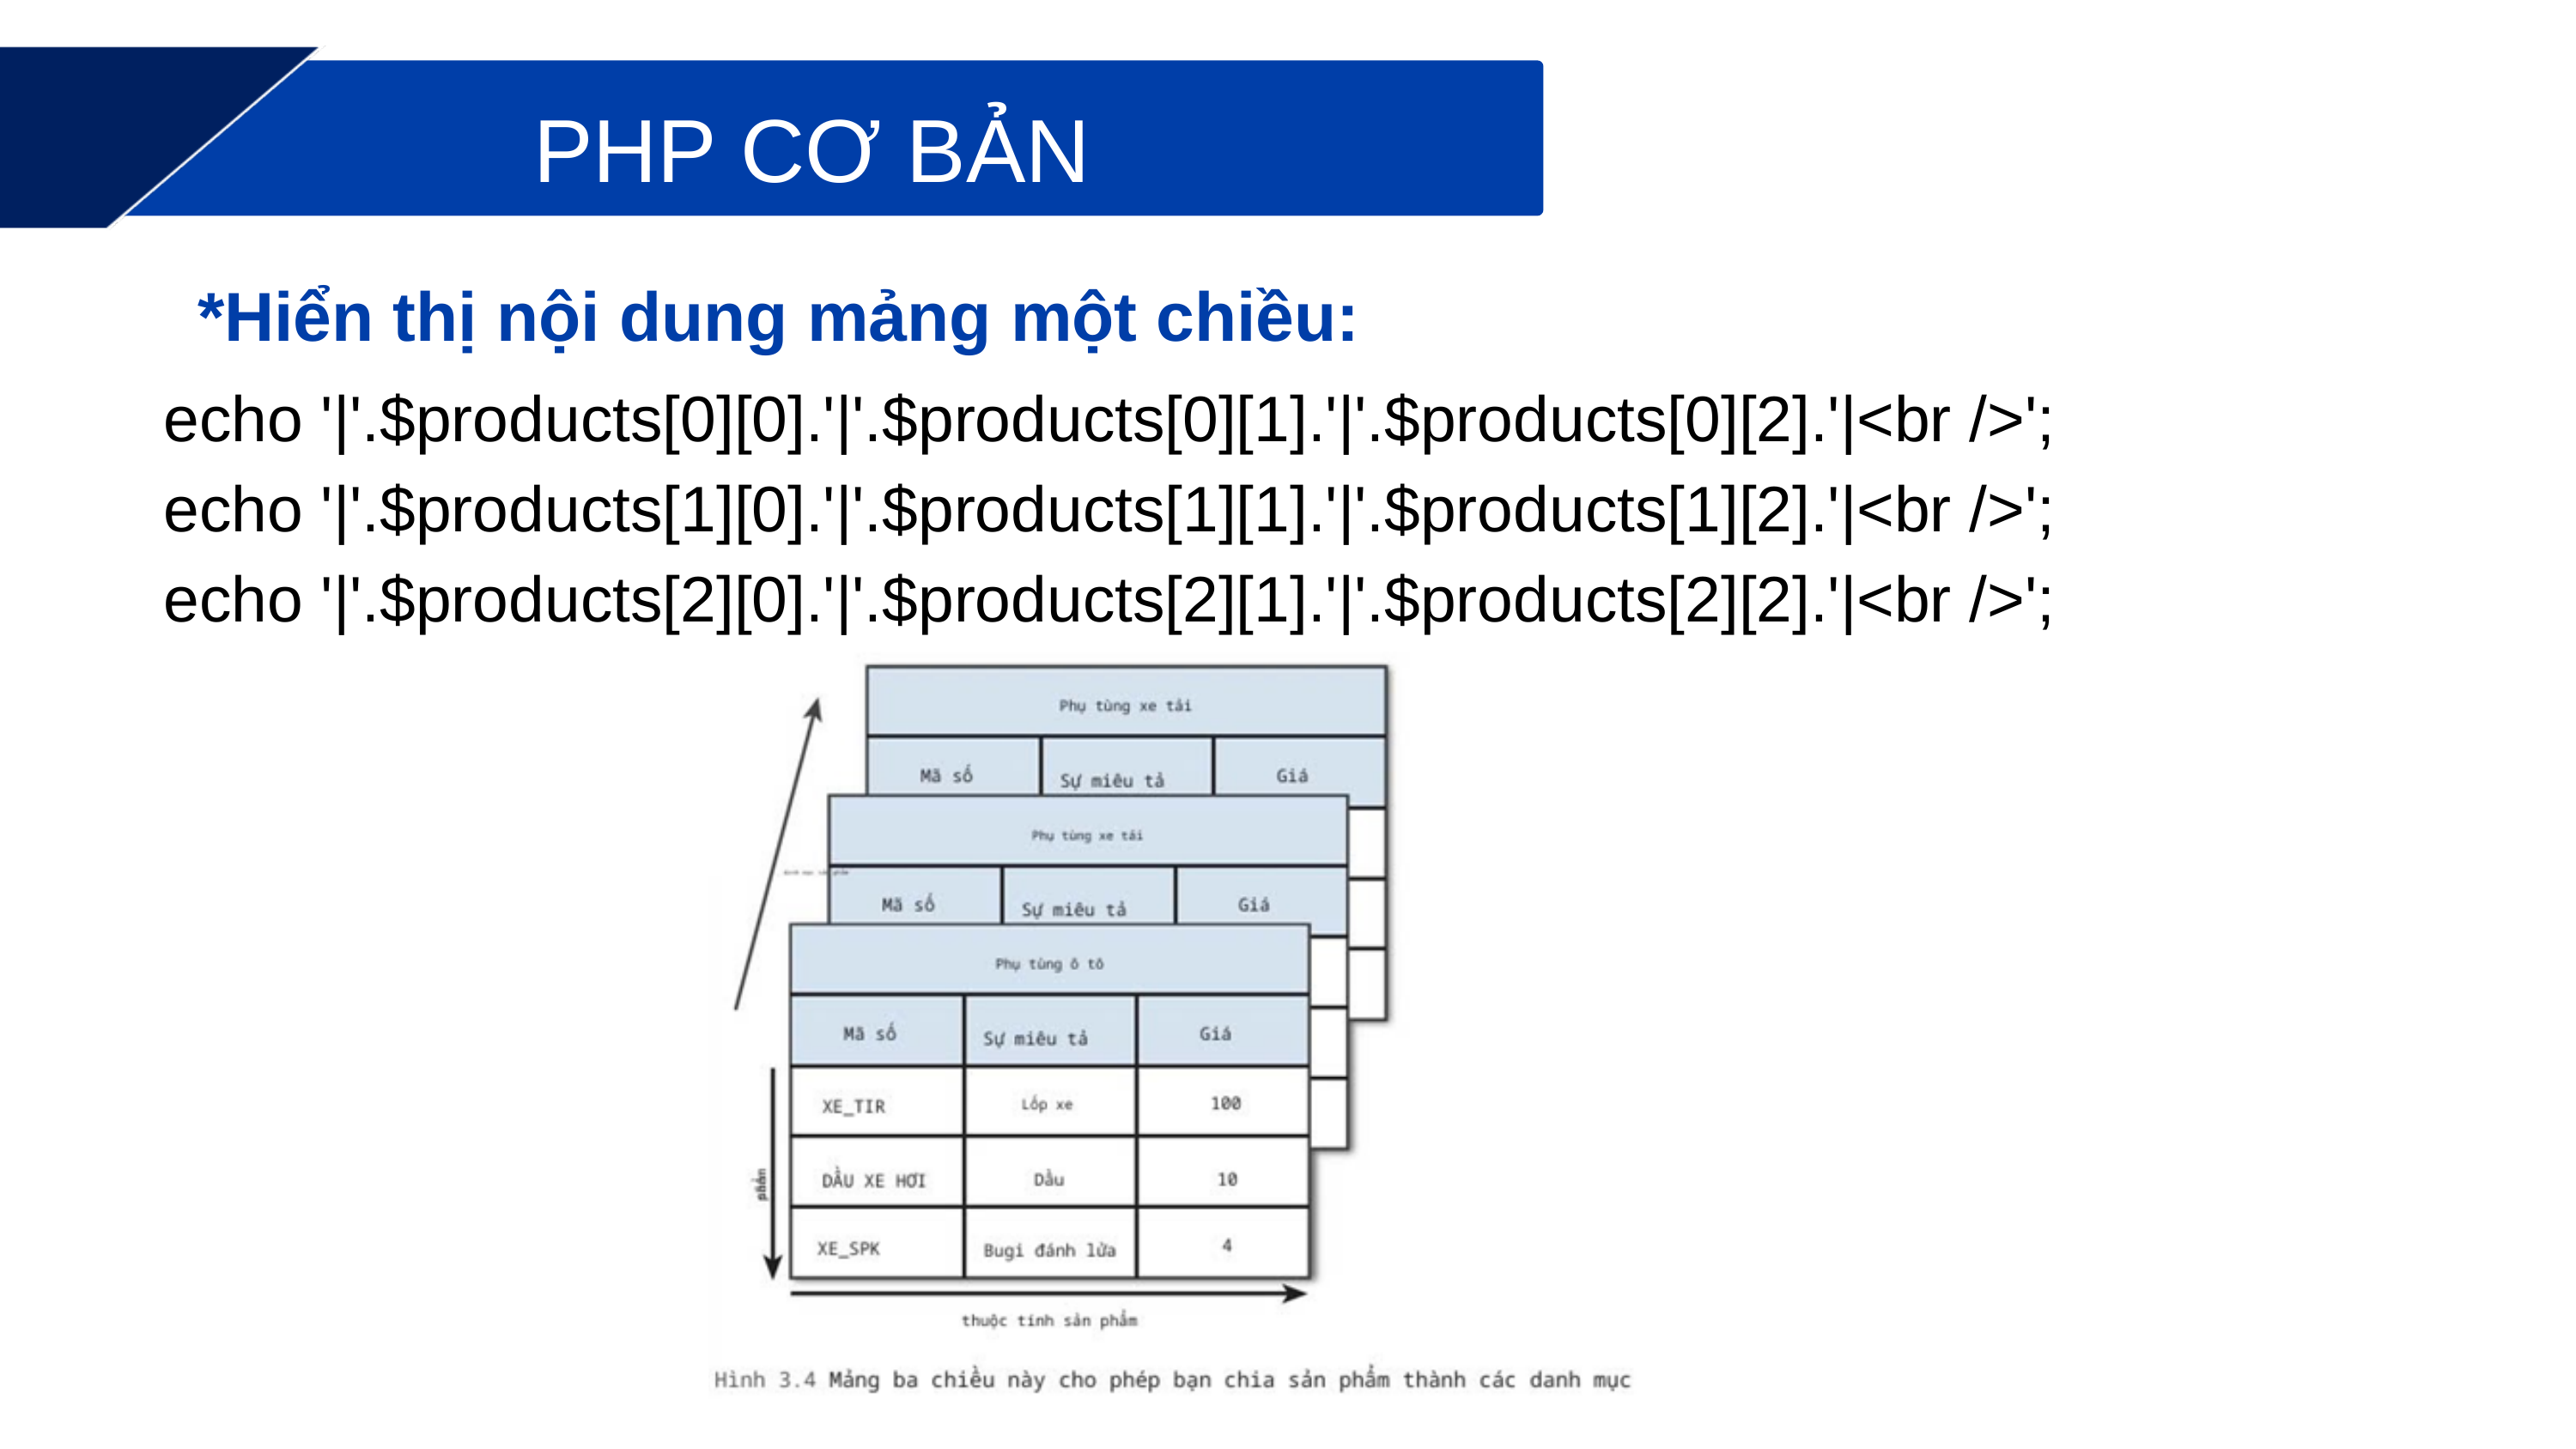

PHP CƠ BẢN

*Hiển thị nội dung mảng một chiều:

 echo '|'.$products[0][0].'|'.$products[0][1].'|'.$products[0][2].'|<br />';
 echo '|'.$products[1][0].'|'.$products[1][1].'|'.$products[1][2].'|<br />';
 echo '|'.$products[2][0].'|'.$products[2][1].'|'.$products[2][2].'|<br />';